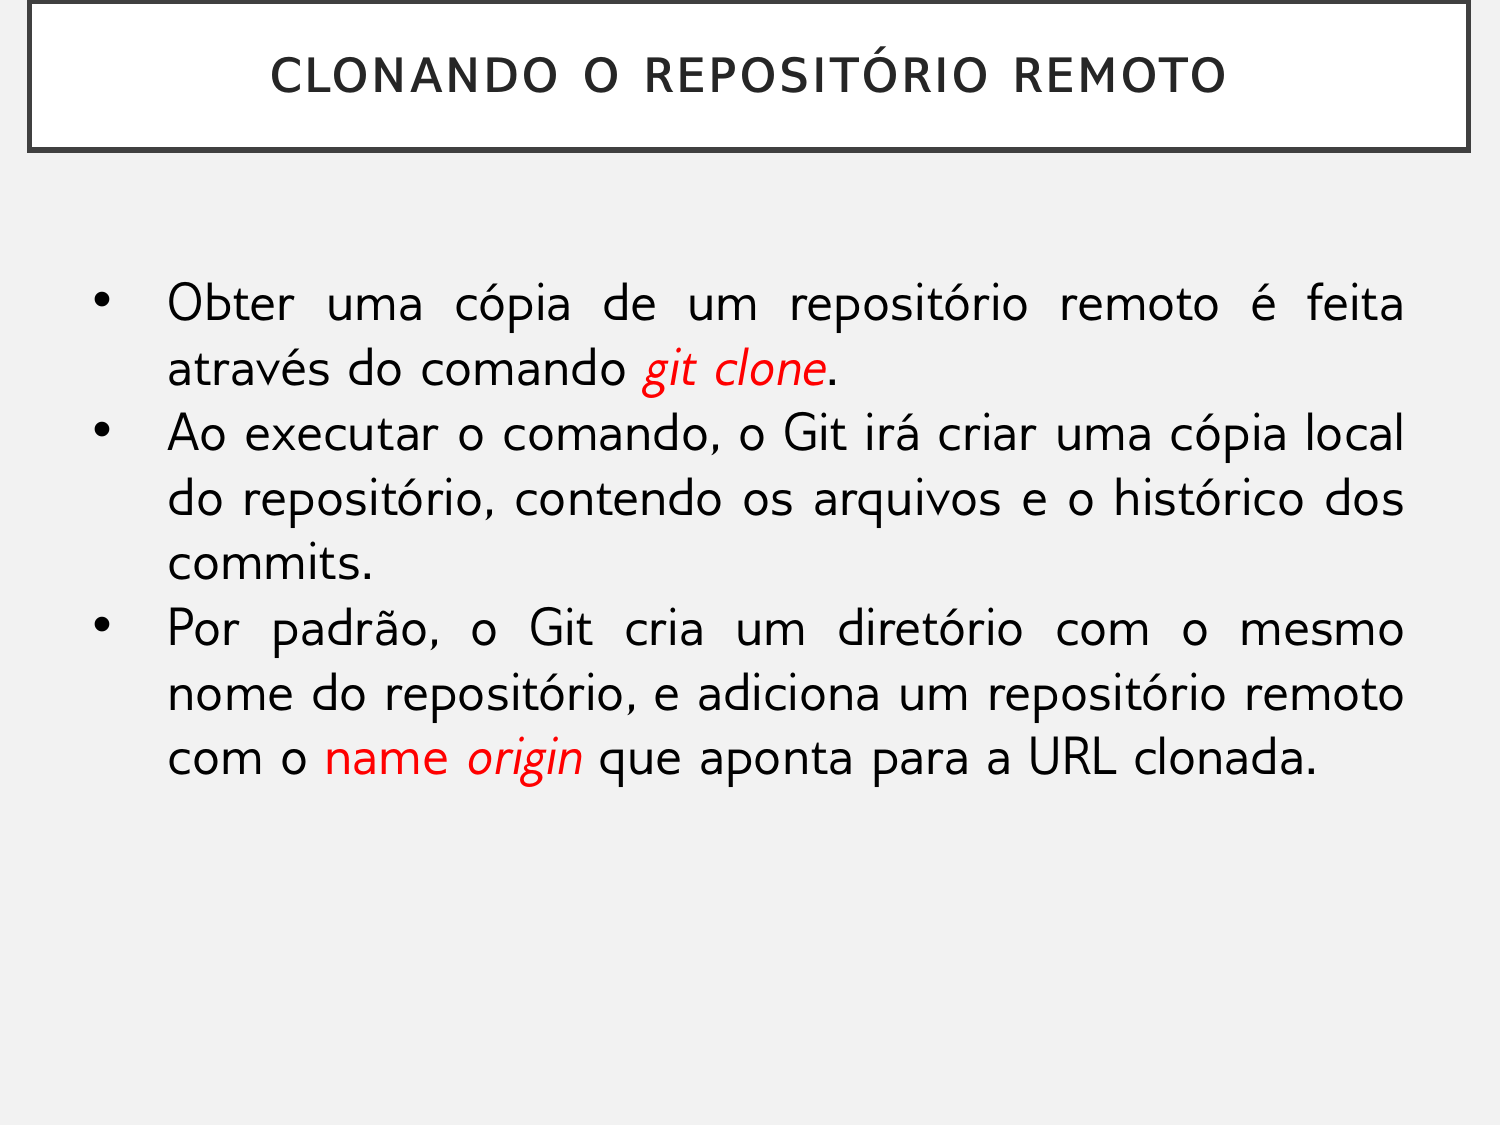

# CLONANDO O REPOSITÓRIO REMOTO

Obter uma cópia de um repositório remoto é feita através do comando git clone.
Ao executar o comando, o Git irá criar uma cópia local do repositório, contendo os arquivos e o histórico dos commits.
Por padrão, o Git cria um diretório com o mesmo nome do repositório, e adiciona um repositório remoto com o name origin que aponta para a URL clonada.